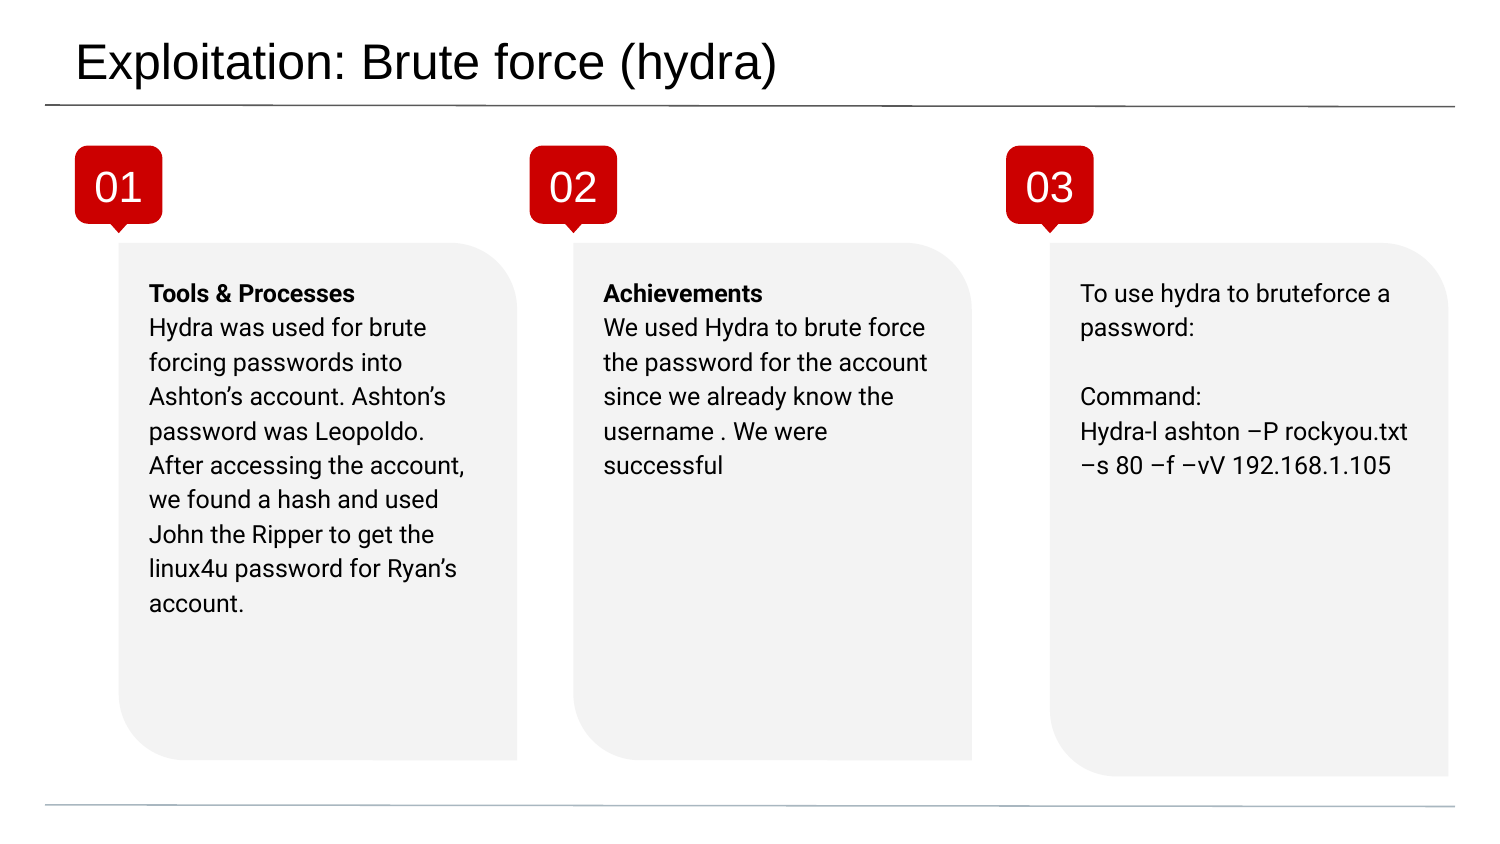

# Exploitation: Brute force (hydra)
01

02

03

Tools & Processes
Hydra was used for brute forcing passwords into Ashton’s account. Ashton’s password was Leopoldo. After accessing the account, we found a hash and used John the Ripper to get the linux4u password for Ryan’s account.
Achievements
We used Hydra to brute force the password for the account since we already know the username . We were successful

To use hydra to bruteforce a password:

Command:
Hydra-l ashton –P rockyou.txt –s 80 –f –vV 192.168.1.105